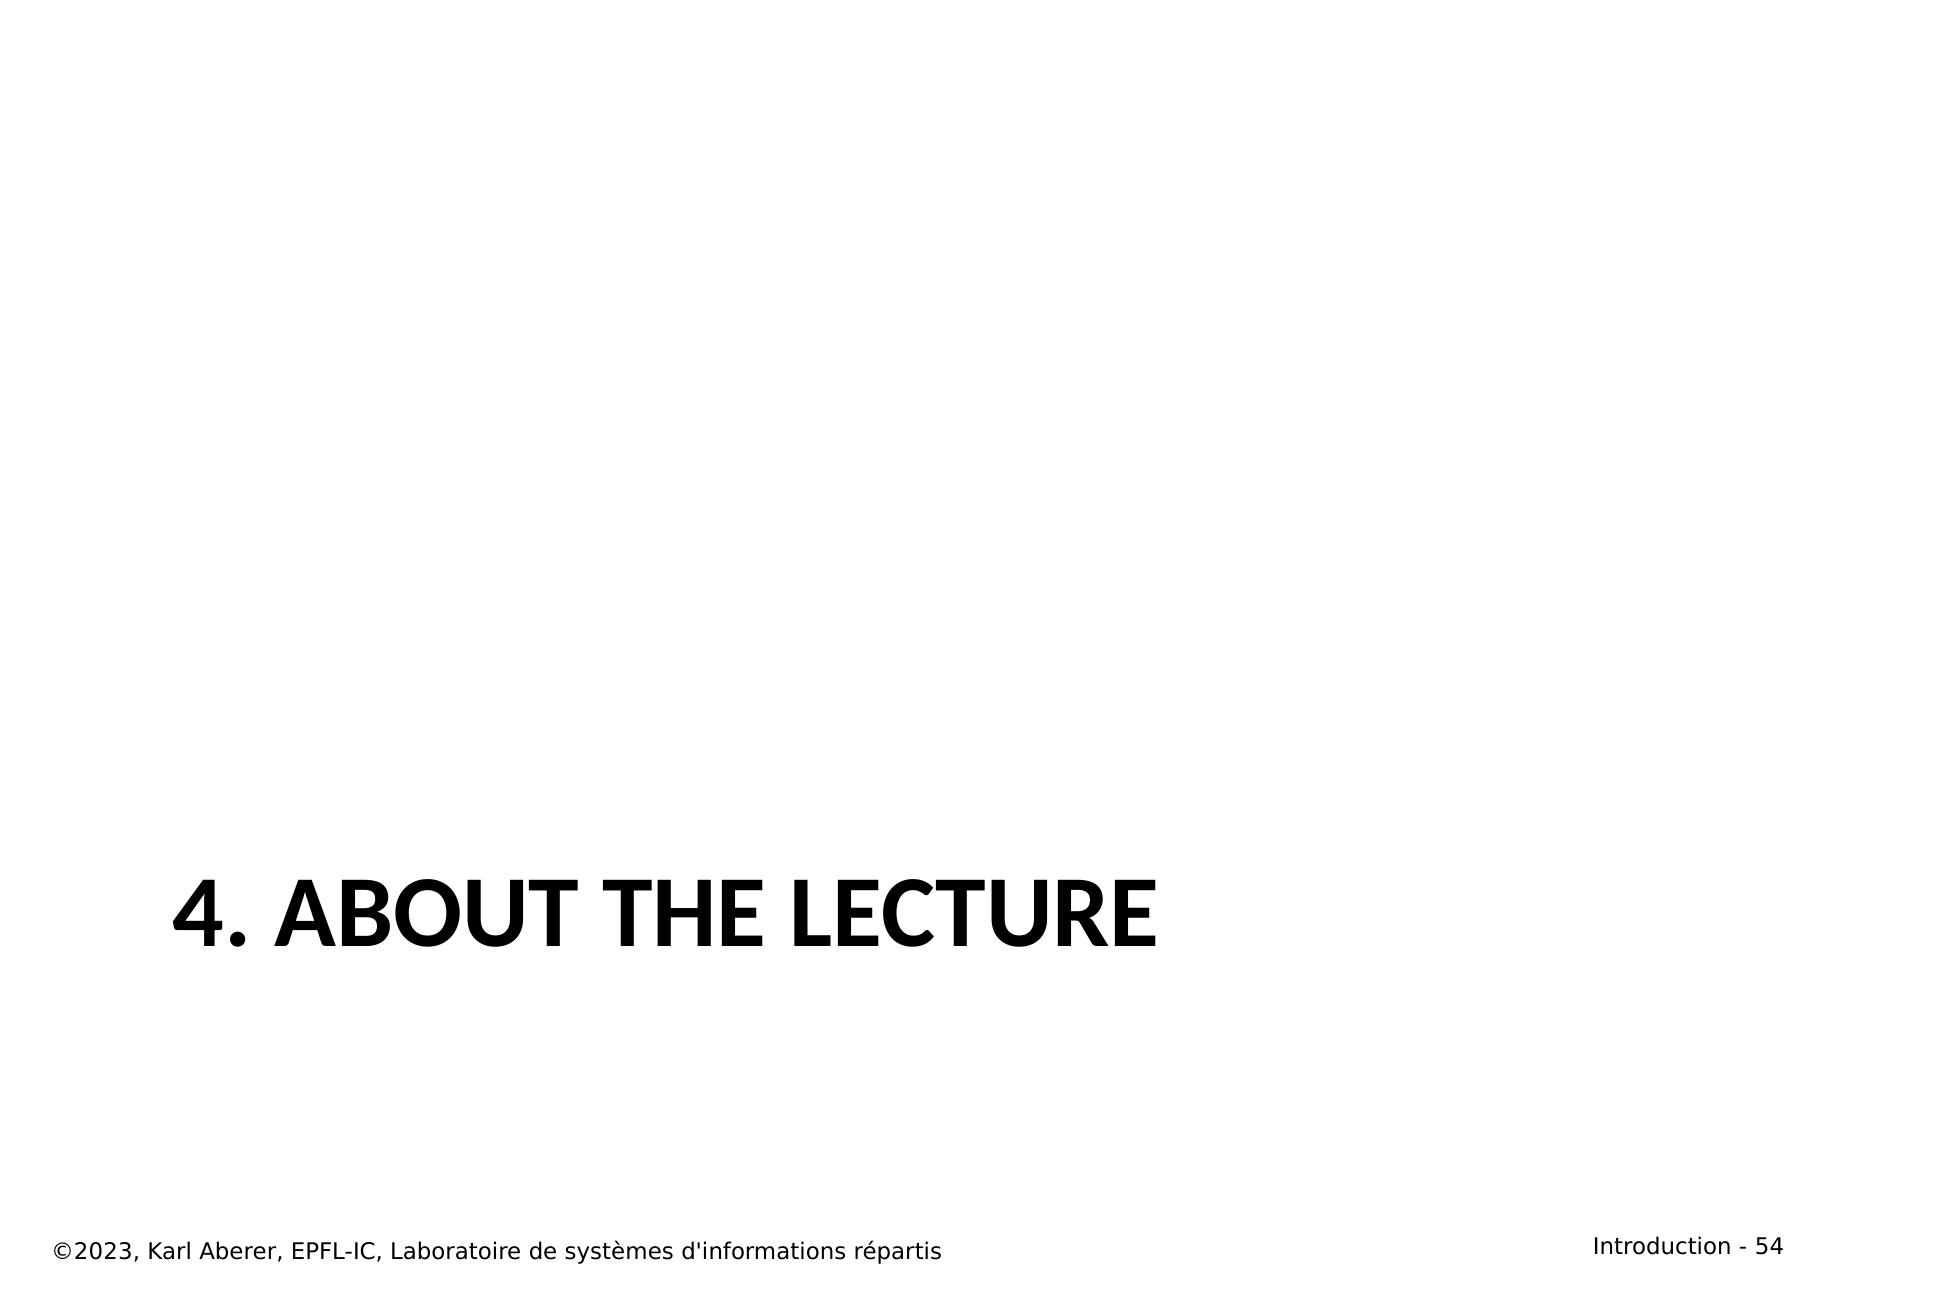

# 4. About the lecture
©2023, Karl Aberer, EPFL-IC, Laboratoire de systèmes d'informations répartis